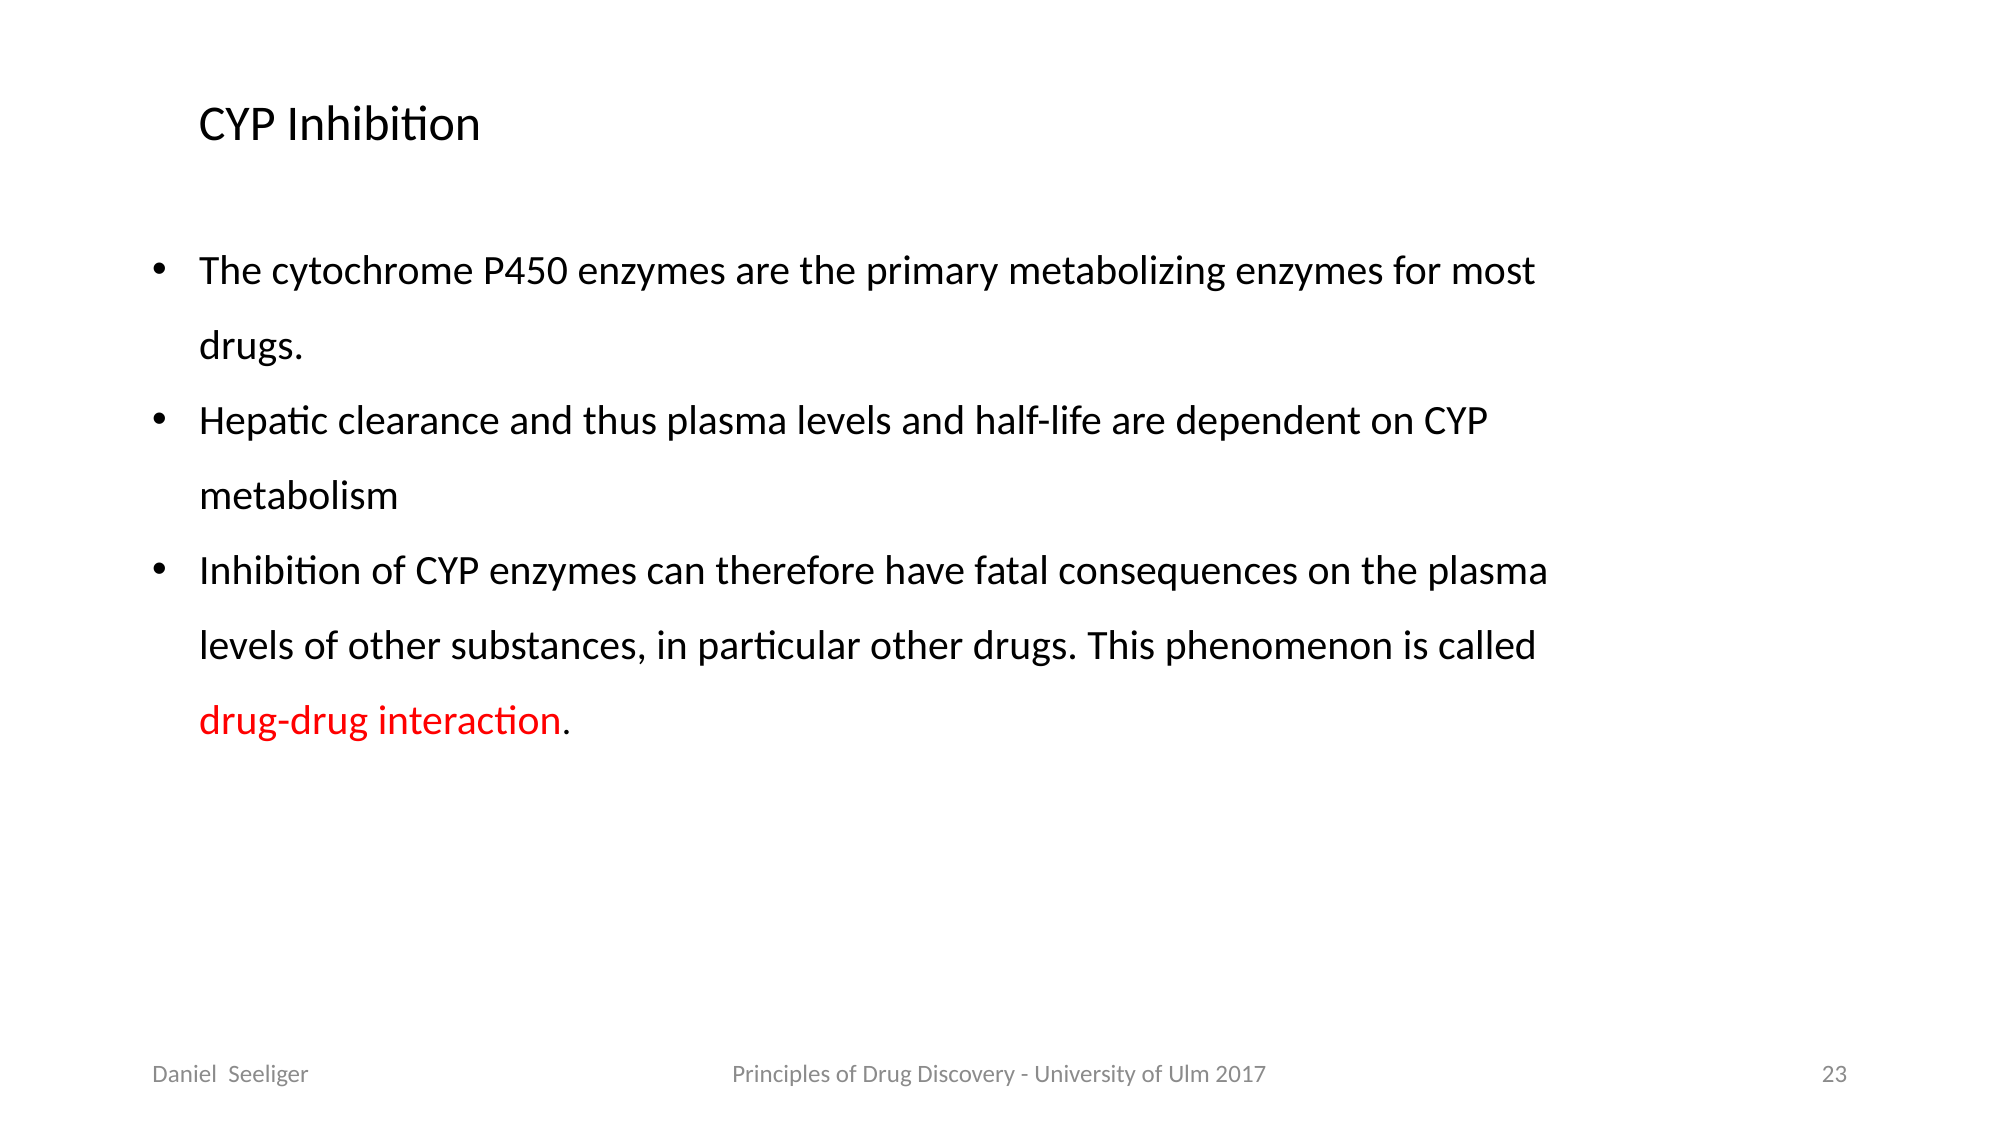

CYP Inhibition
The cytochrome P450 enzymes are the primary metabolizing enzymes for most drugs.
Hepatic clearance and thus plasma levels and half-life are dependent on CYP metabolism
Inhibition of CYP enzymes can therefore have fatal consequences on the plasma levels of other substances, in particular other drugs. This phenomenon is called drug-drug interaction.
Daniel  Seeliger
Principles of Drug Discovery - University of Ulm 2017
23